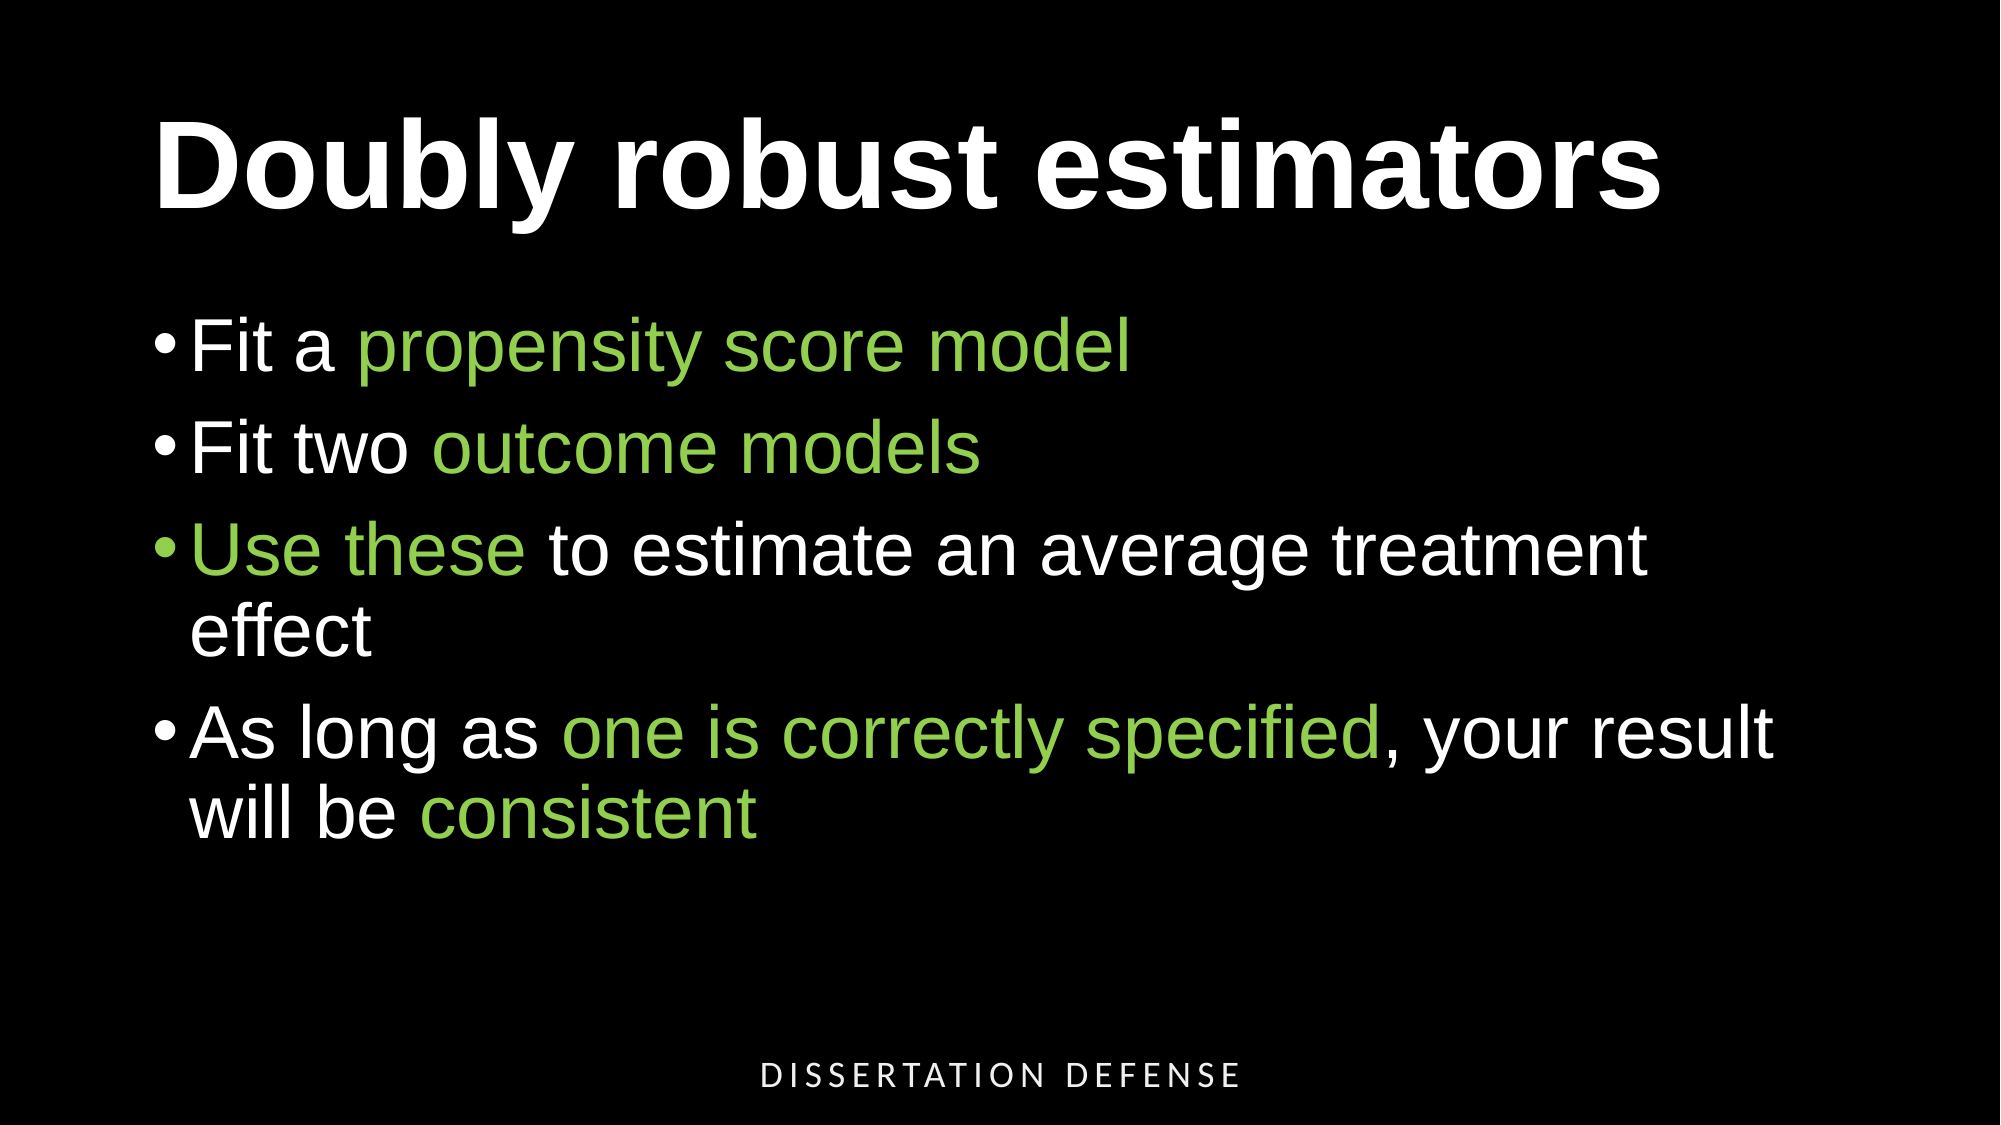

# Doubly robust estimators
Fit a propensity score model
Fit two outcome models
Use these to estimate an average treatment effect
As long as one is correctly specified, your result will be consistent